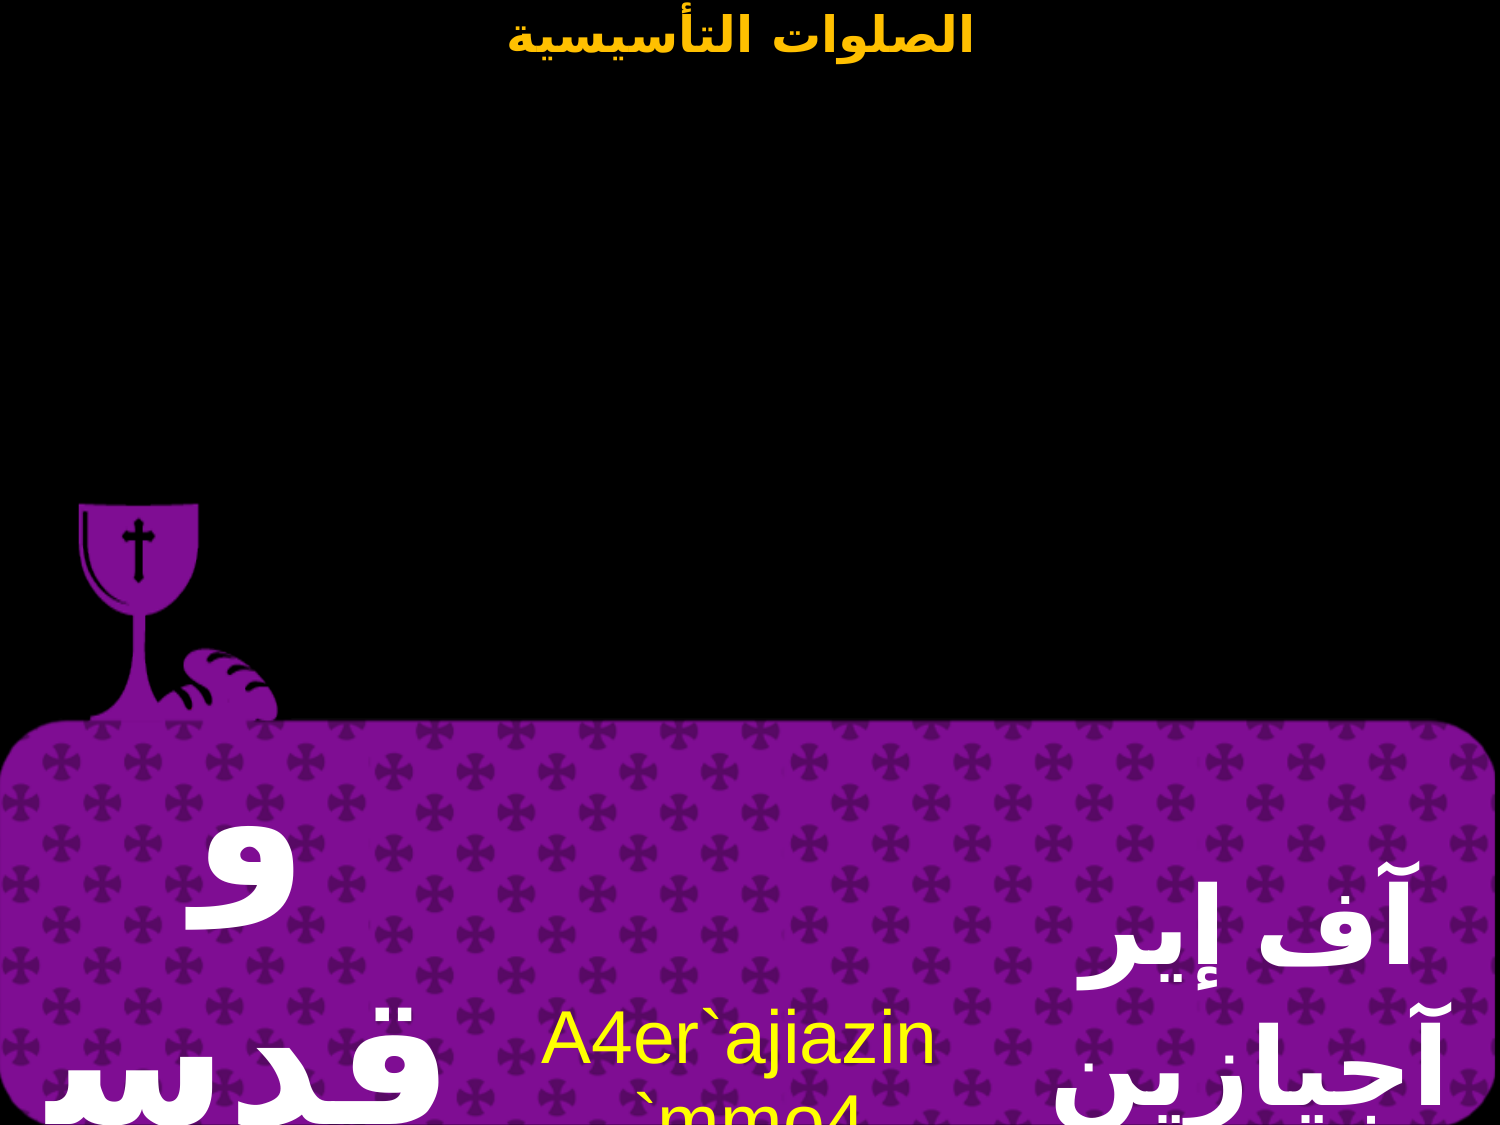

| و قدسه | A4er`ajiazin `mmo4 | آف إير آجيازين إمموف |
| --- | --- | --- |